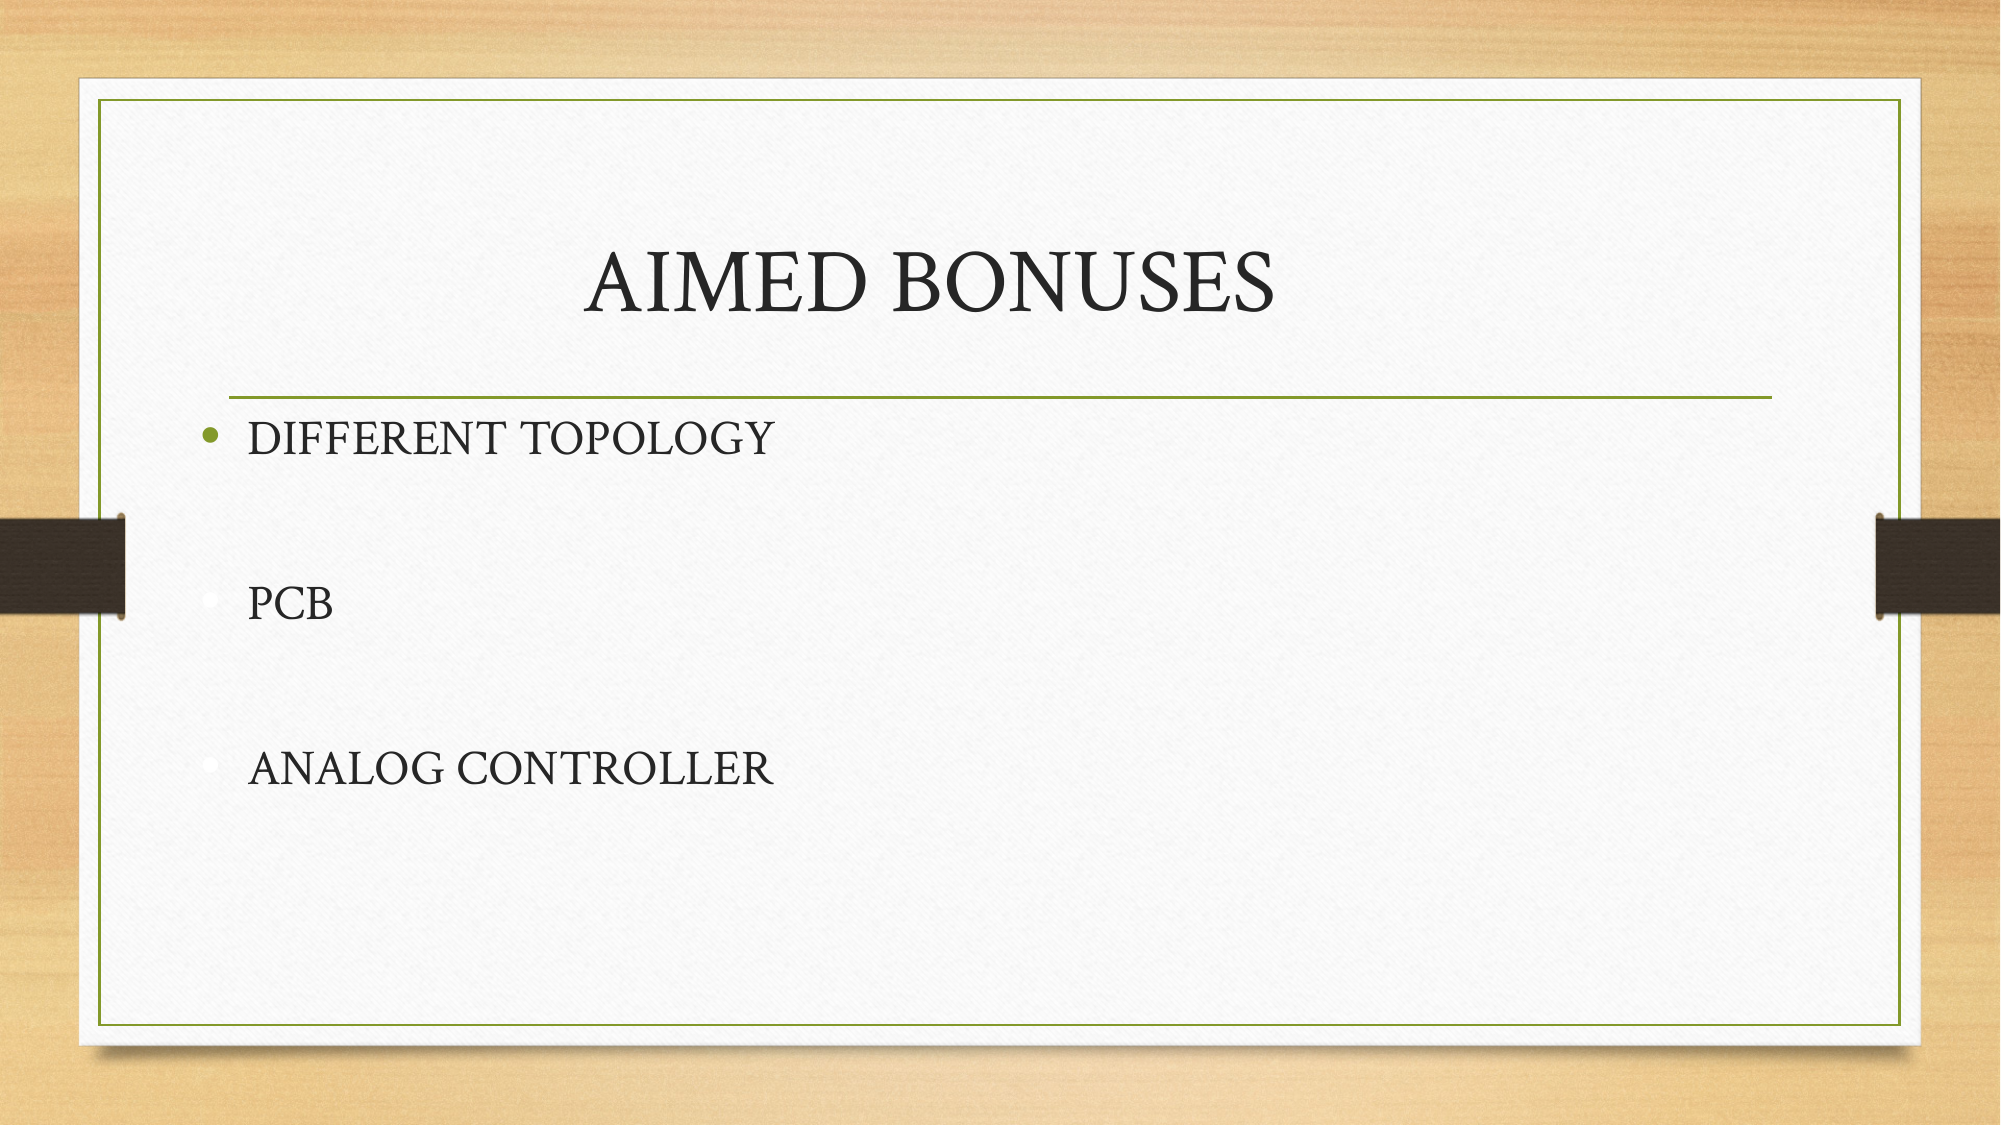

# AIMED BONUSES
DIFFERENT TOPOLOGY

PCB

ANALOG CONTROLLER